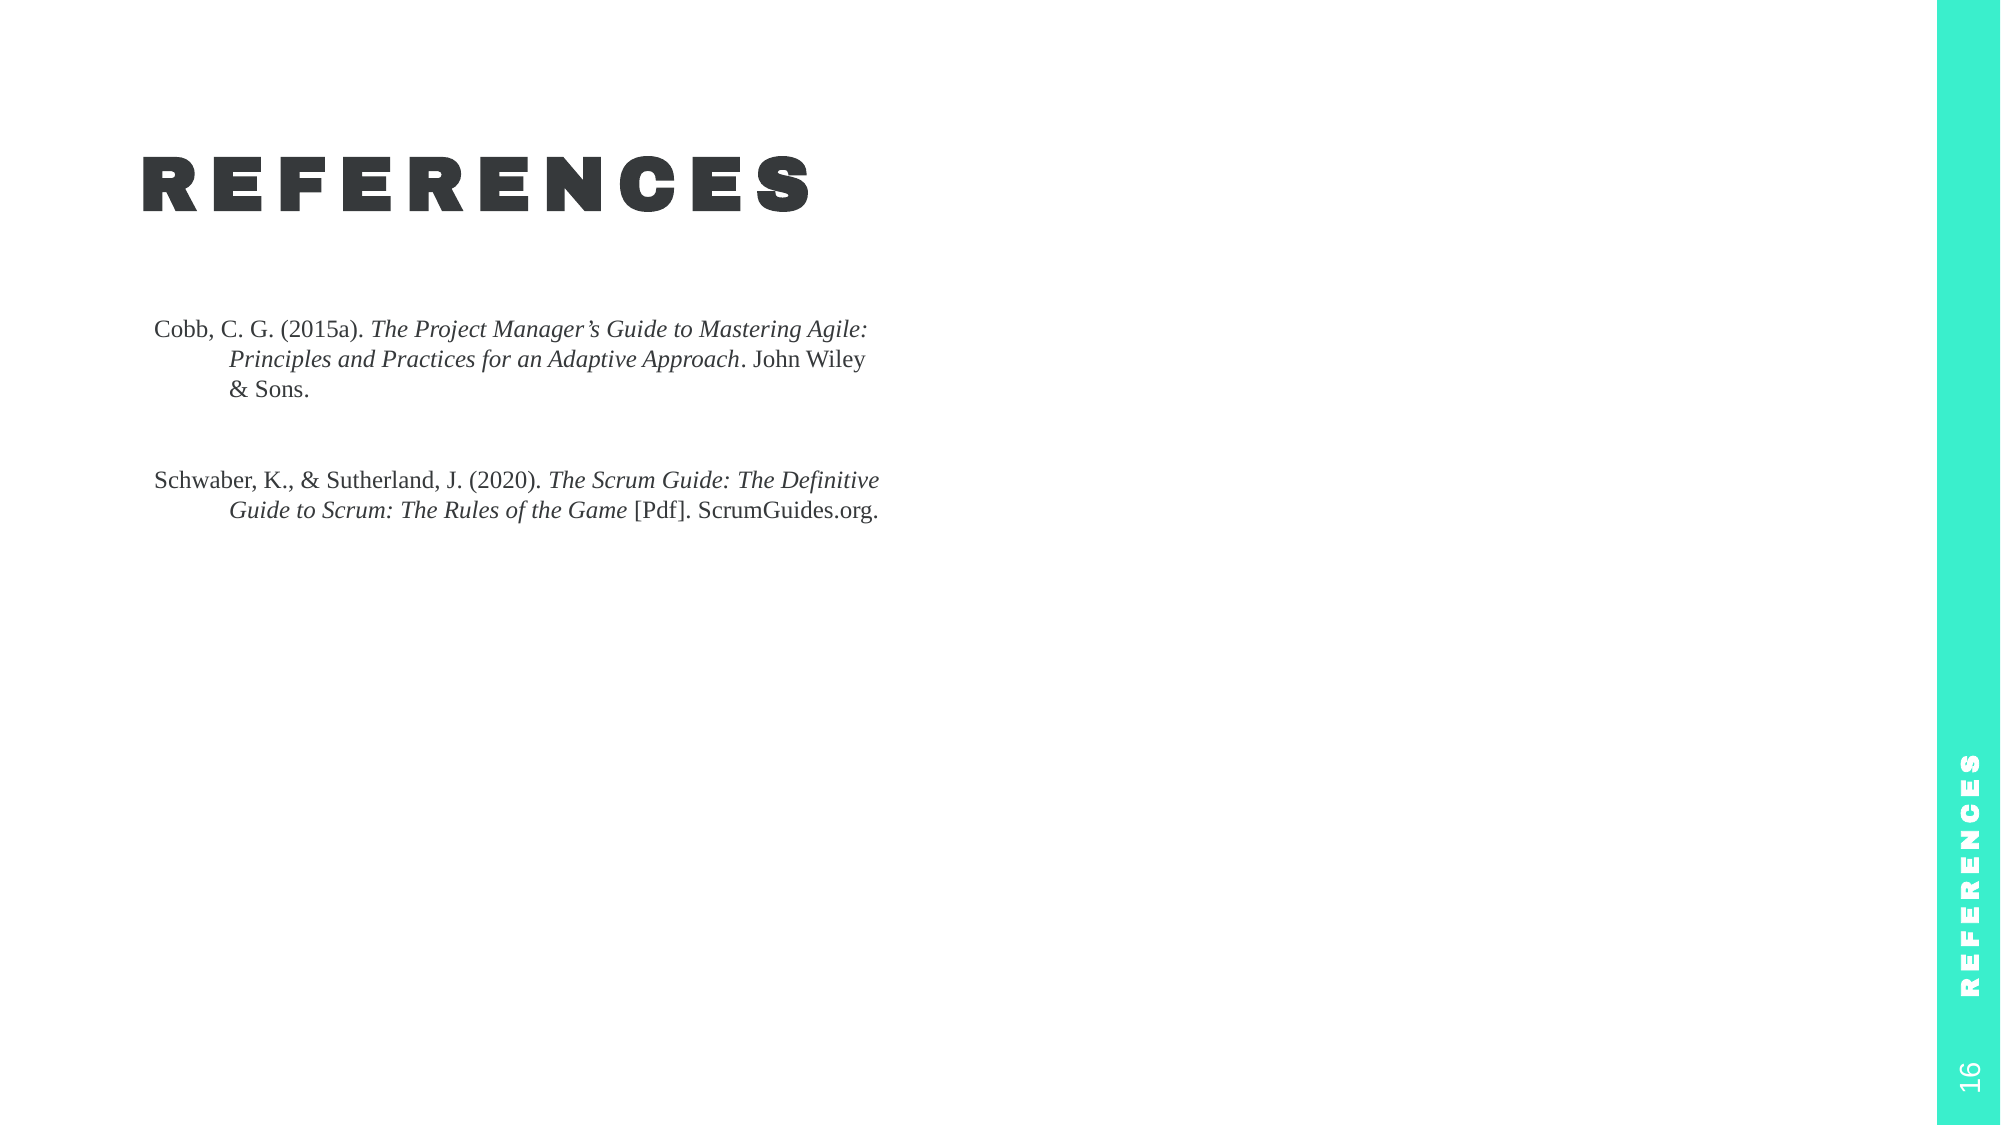

# references
Cobb, C. G. (2015a). The Project Manager’s Guide to Mastering Agile: Principles and Practices for an Adaptive Approach. John Wiley & Sons.
Schwaber, K., & Sutherland, J. (2020). The Scrum Guide: The Definitive Guide to Scrum: The Rules of the Game [Pdf]. ScrumGuides.org.
references
16